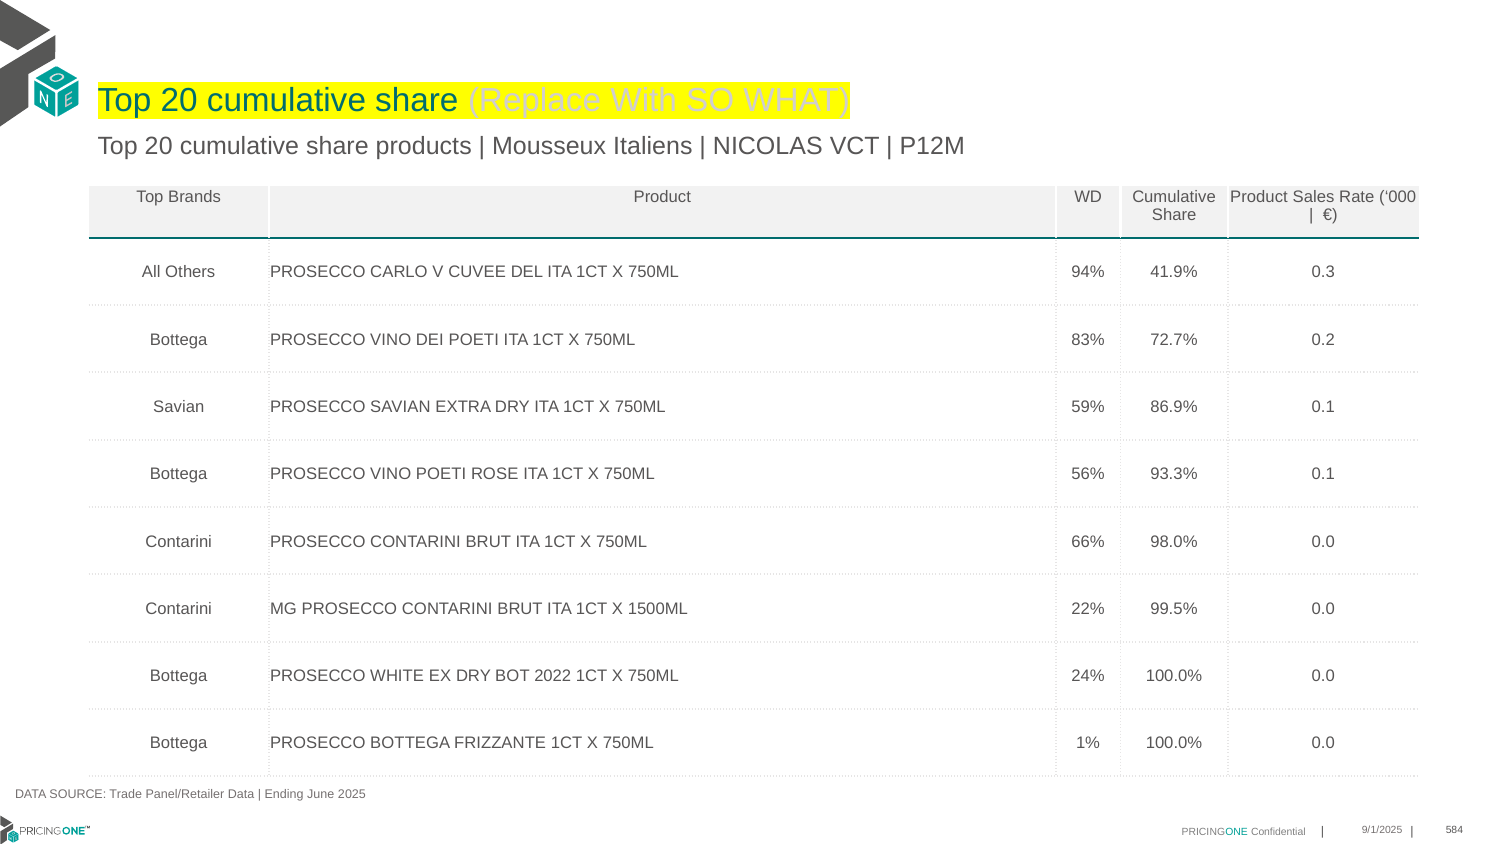

# Top 20 cumulative share (Replace With SO WHAT)
Top 20 cumulative share products | Mousseux Italiens | NICOLAS VCT | P12M
| Top Brands | Product | WD | Cumulative Share | Product Sales Rate (‘000 | €) |
| --- | --- | --- | --- | --- |
| All Others | PROSECCO CARLO V CUVEE DEL ITA 1CT X 750ML | 94% | 41.9% | 0.3 |
| Bottega | PROSECCO VINO DEI POETI ITA 1CT X 750ML | 83% | 72.7% | 0.2 |
| Savian | PROSECCO SAVIAN EXTRA DRY ITA 1CT X 750ML | 59% | 86.9% | 0.1 |
| Bottega | PROSECCO VINO POETI ROSE ITA 1CT X 750ML | 56% | 93.3% | 0.1 |
| Contarini | PROSECCO CONTARINI BRUT ITA 1CT X 750ML | 66% | 98.0% | 0.0 |
| Contarini | MG PROSECCO CONTARINI BRUT ITA 1CT X 1500ML | 22% | 99.5% | 0.0 |
| Bottega | PROSECCO WHITE EX DRY BOT 2022 1CT X 750ML | 24% | 100.0% | 0.0 |
| Bottega | PROSECCO BOTTEGA FRIZZANTE 1CT X 750ML | 1% | 100.0% | 0.0 |
DATA SOURCE: Trade Panel/Retailer Data | Ending June 2025

9/1/2025
584